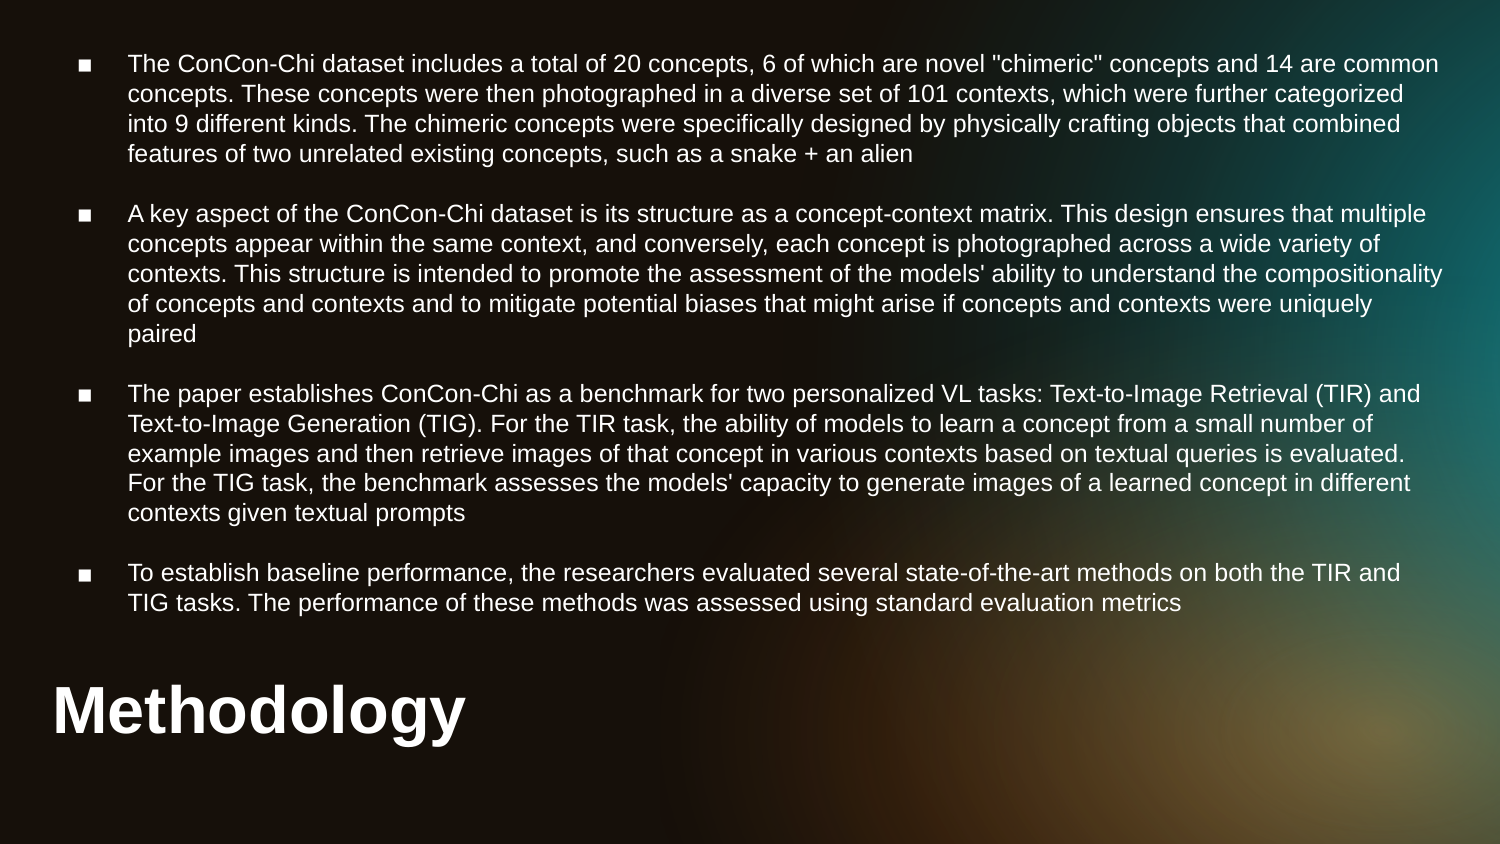

The ConCon-Chi dataset includes a total of 20 concepts, 6 of which are novel "chimeric" concepts and 14 are common concepts. These concepts were then photographed in a diverse set of 101 contexts, which were further categorized into 9 different kinds. The chimeric concepts were specifically designed by physically crafting objects that combined features of two unrelated existing concepts, such as a snake + an alien

A key aspect of the ConCon-Chi dataset is its structure as a concept-context matrix. This design ensures that multiple concepts appear within the same context, and conversely, each concept is photographed across a wide variety of contexts. This structure is intended to promote the assessment of the models' ability to understand the compositionality of concepts and contexts and to mitigate potential biases that might arise if concepts and contexts were uniquely paired

The paper establishes ConCon-Chi as a benchmark for two personalized VL tasks: Text-to-Image Retrieval (TIR) and Text-to-Image Generation (TIG). For the TIR task, the ability of models to learn a concept from a small number of example images and then retrieve images of that concept in various contexts based on textual queries is evaluated. For the TIG task, the benchmark assesses the models' capacity to generate images of a learned concept in different contexts given textual prompts

To establish baseline performance, the researchers evaluated several state-of-the-art methods on both the TIR and TIG tasks. The performance of these methods was assessed using standard evaluation metrics
# Methodology